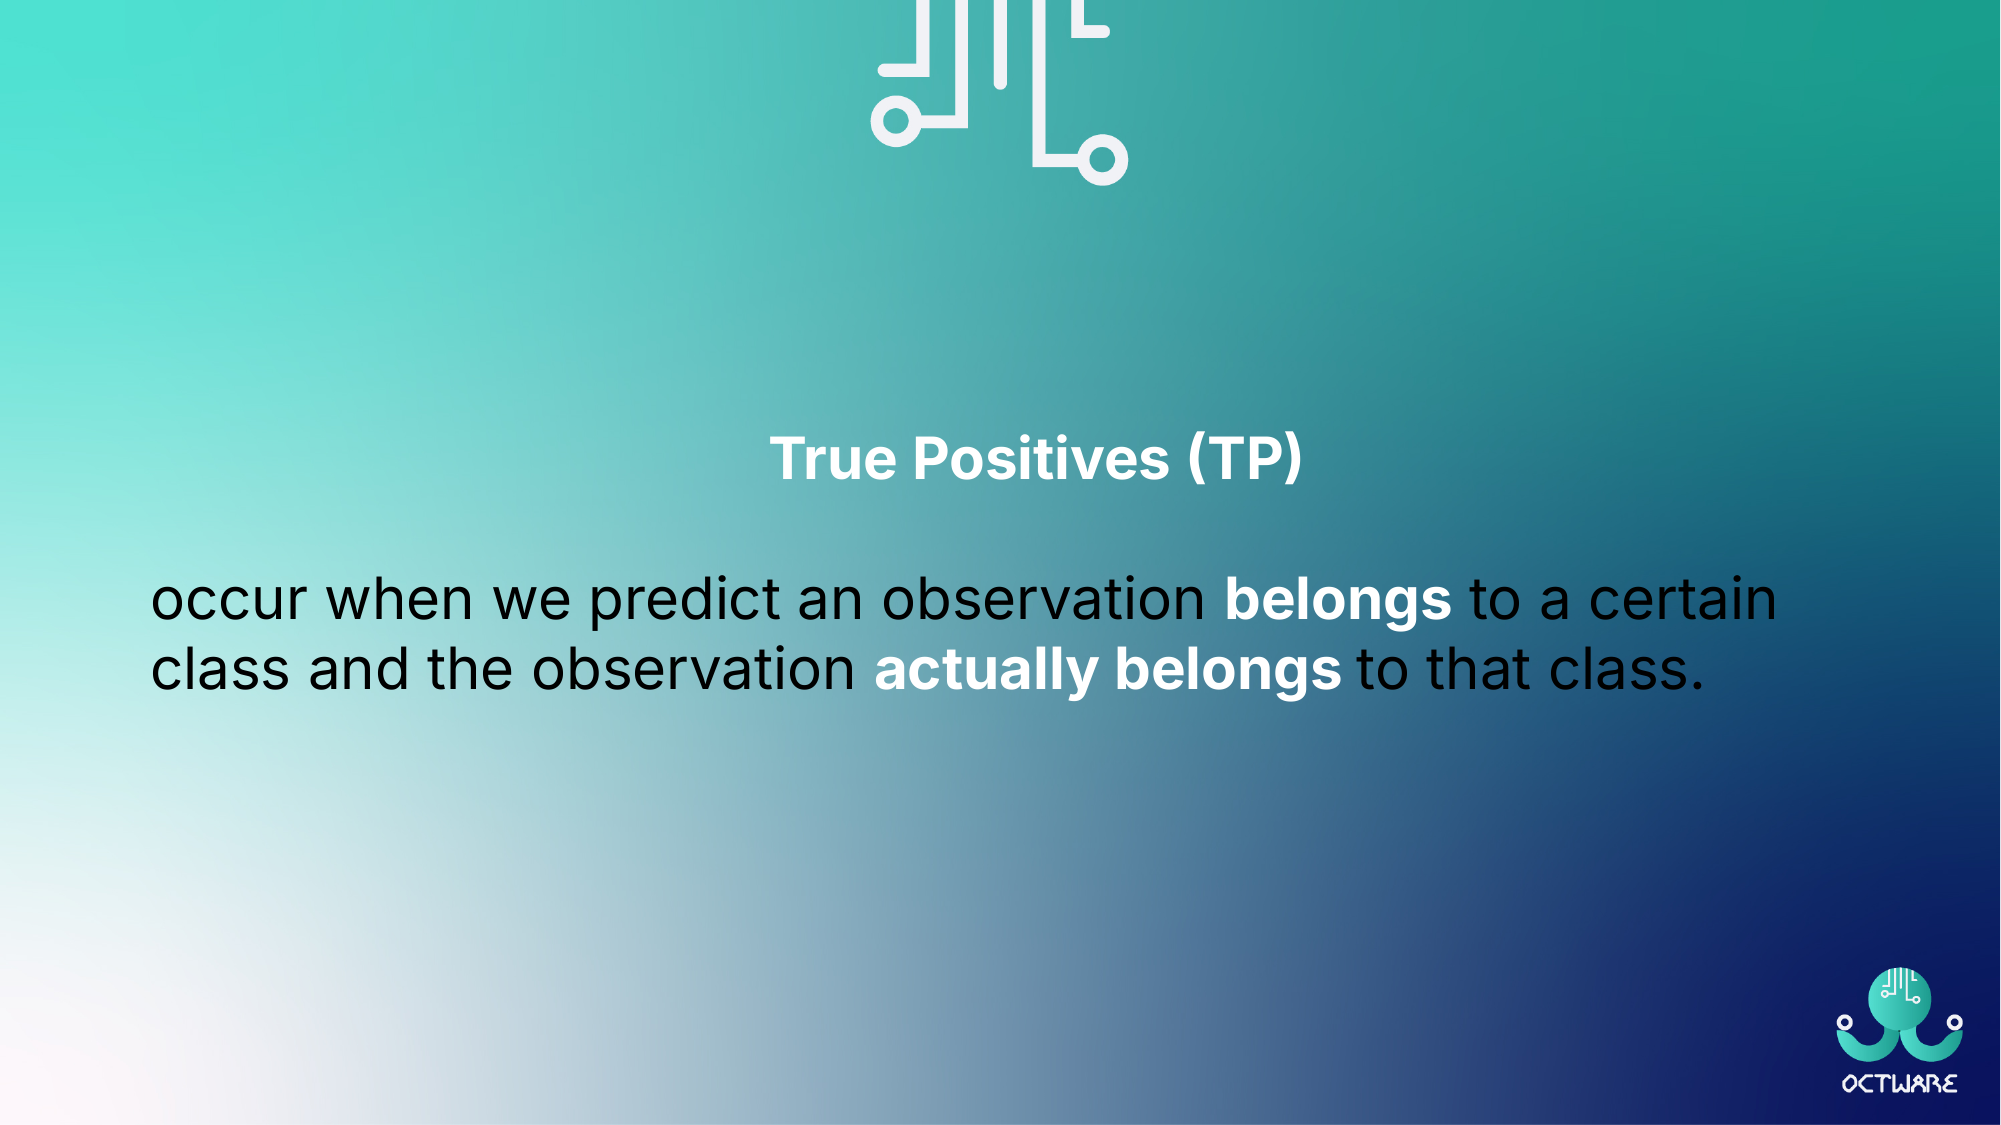

True Positives (TP)

occur when we predict an observation belongs to a certain class and the observation actually belongs to that class.